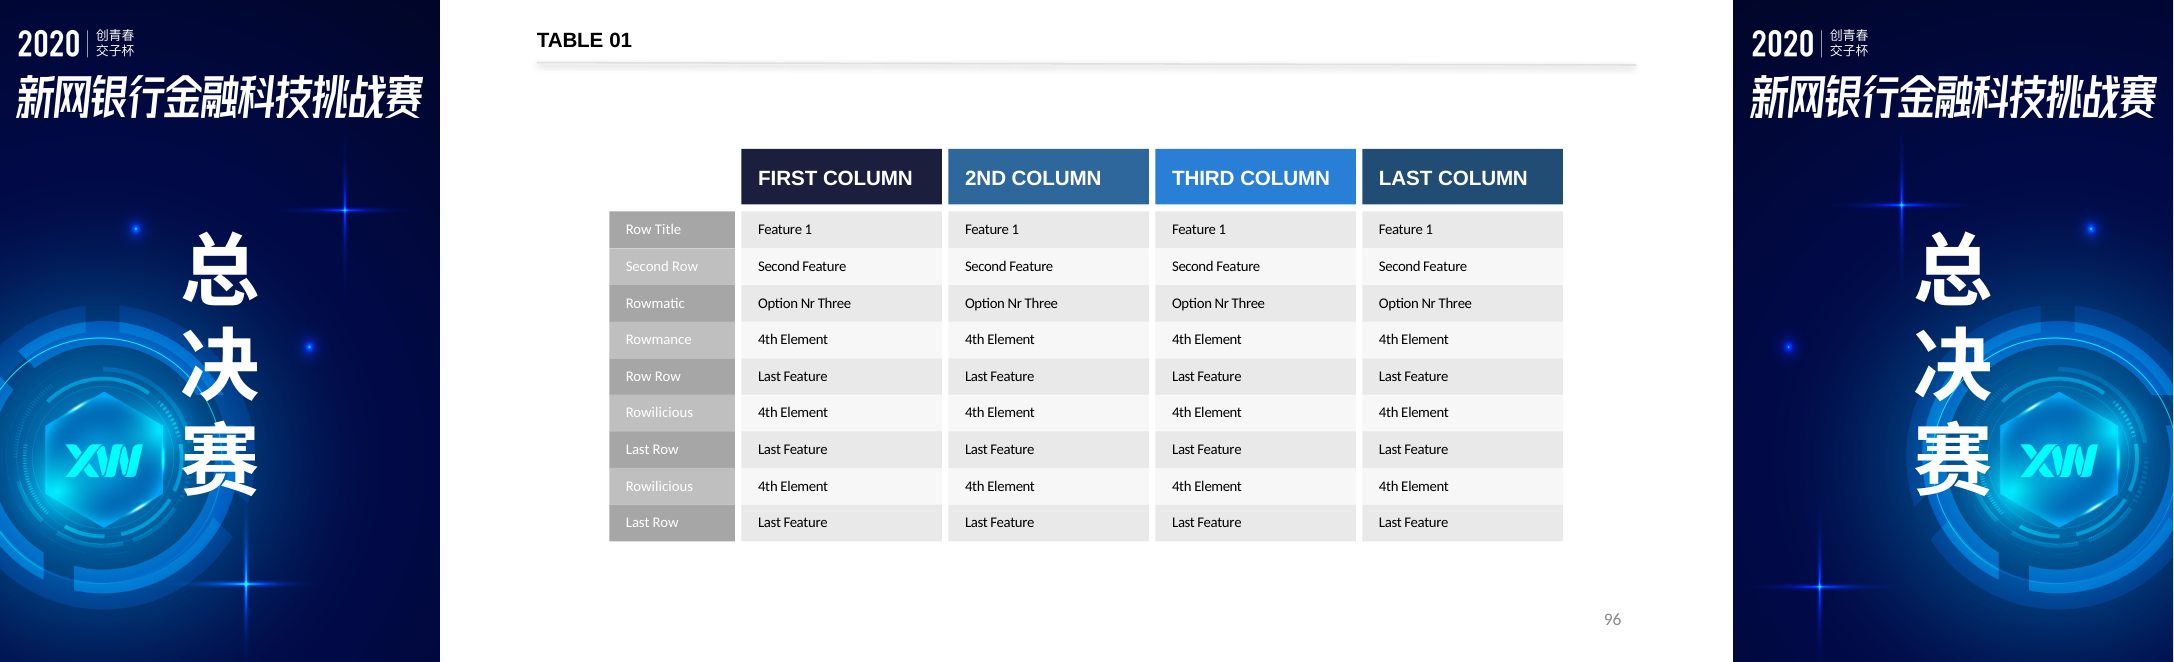

# TABLE 01
FIRST COLUMN
2ND COLUMN
THIRD COLUMN
LAST COLUMN
Row Title
Feature 1
Feature 1
Feature 1
Feature 1
Second Row
Second Feature
Second Feature
Second Feature
Second Feature
Rowmatic
Option Nr Three
Option Nr Three
Option Nr Three
Option Nr Three
Rowmance
4th Element
4th Element
4th Element
4th Element
Row Row
Last Feature
Last Feature
Last Feature
Last Feature
Rowilicious
4th Element
4th Element
4th Element
4th Element
Last Row
Last Feature
Last Feature
Last Feature
Last Feature
Rowilicious
4th Element
4th Element
4th Element
4th Element
Last Row
Last Feature
Last Feature
Last Feature
Last Feature
96